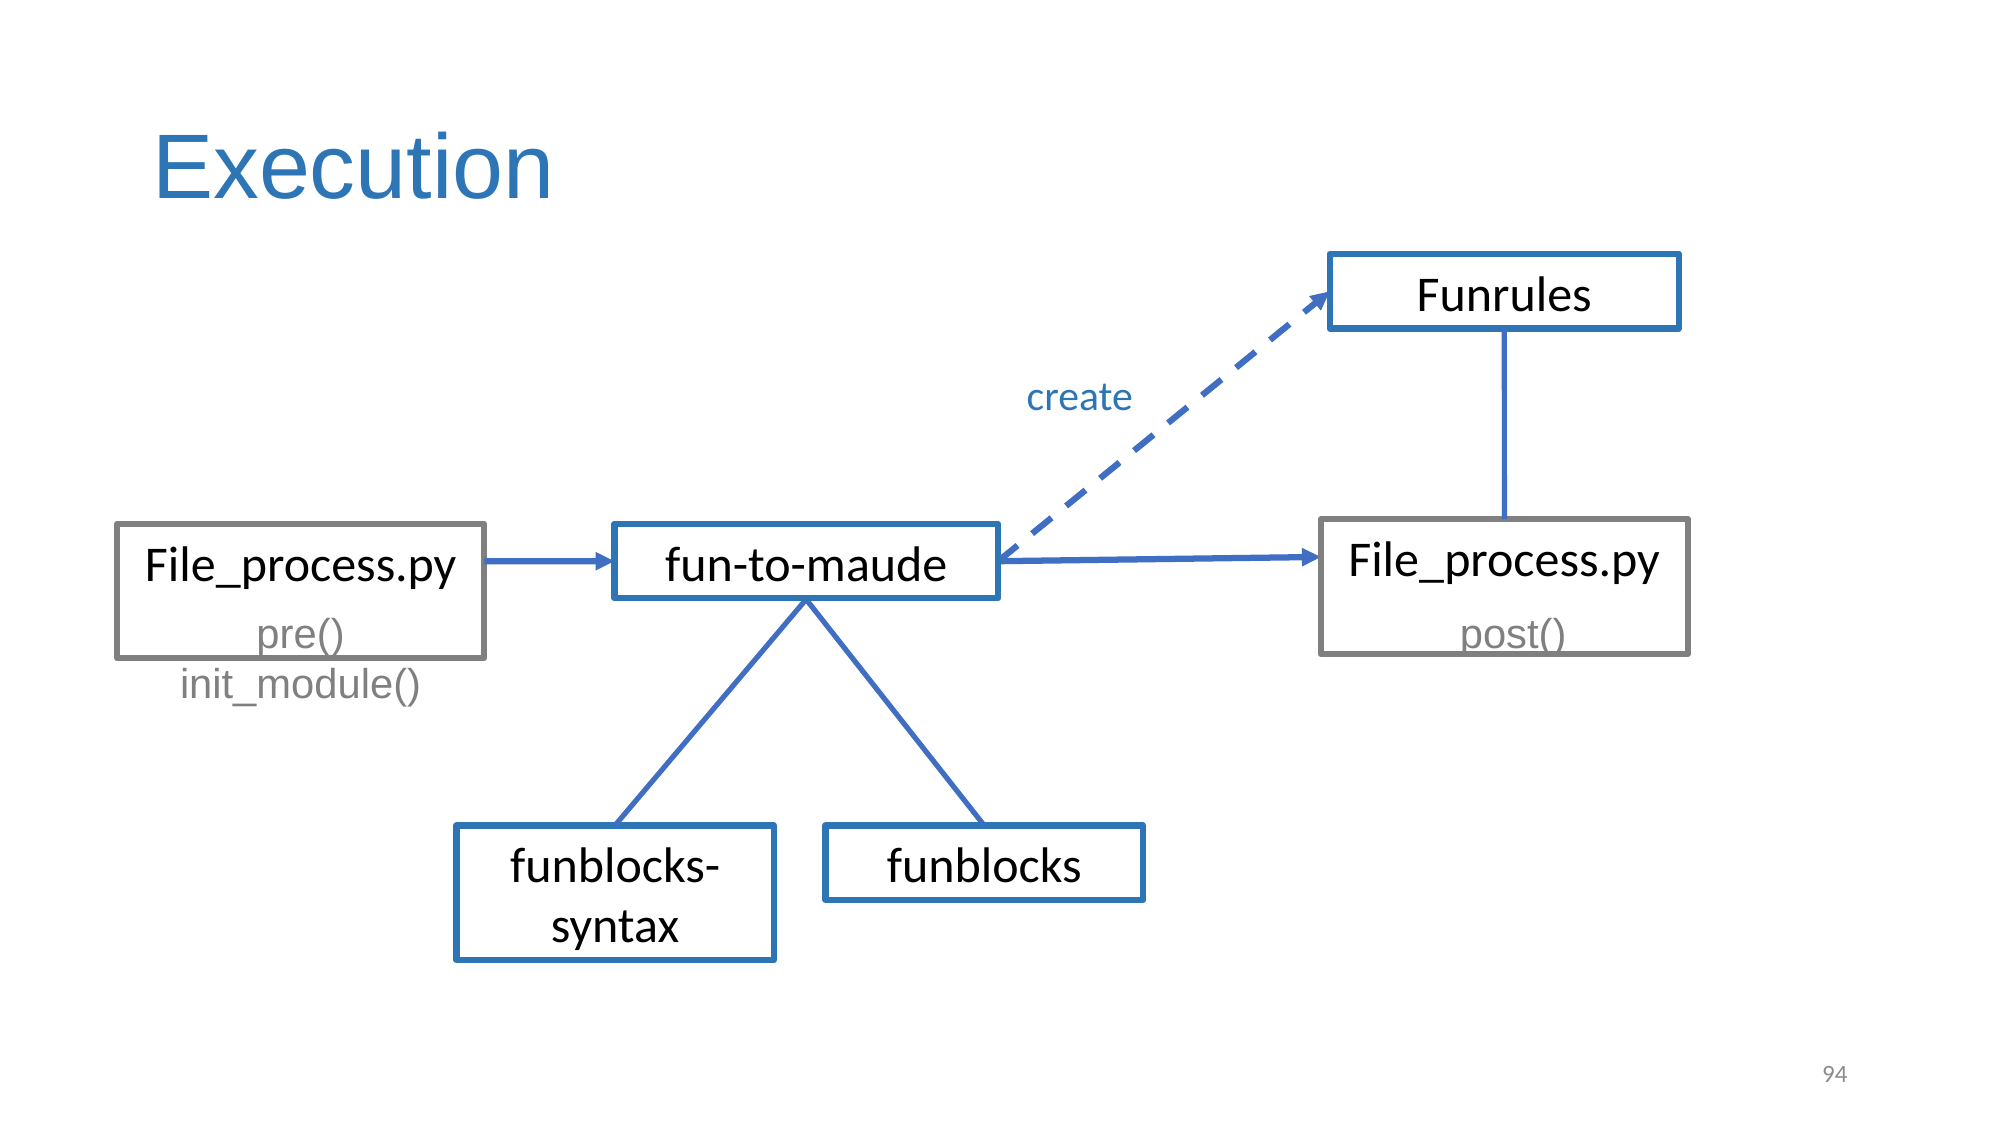

Execution
Funrules

create
File_process.py
File_process.py
fun-to-maude

pre()
init_module()
post()
funblocks-syntax
funblocks
94